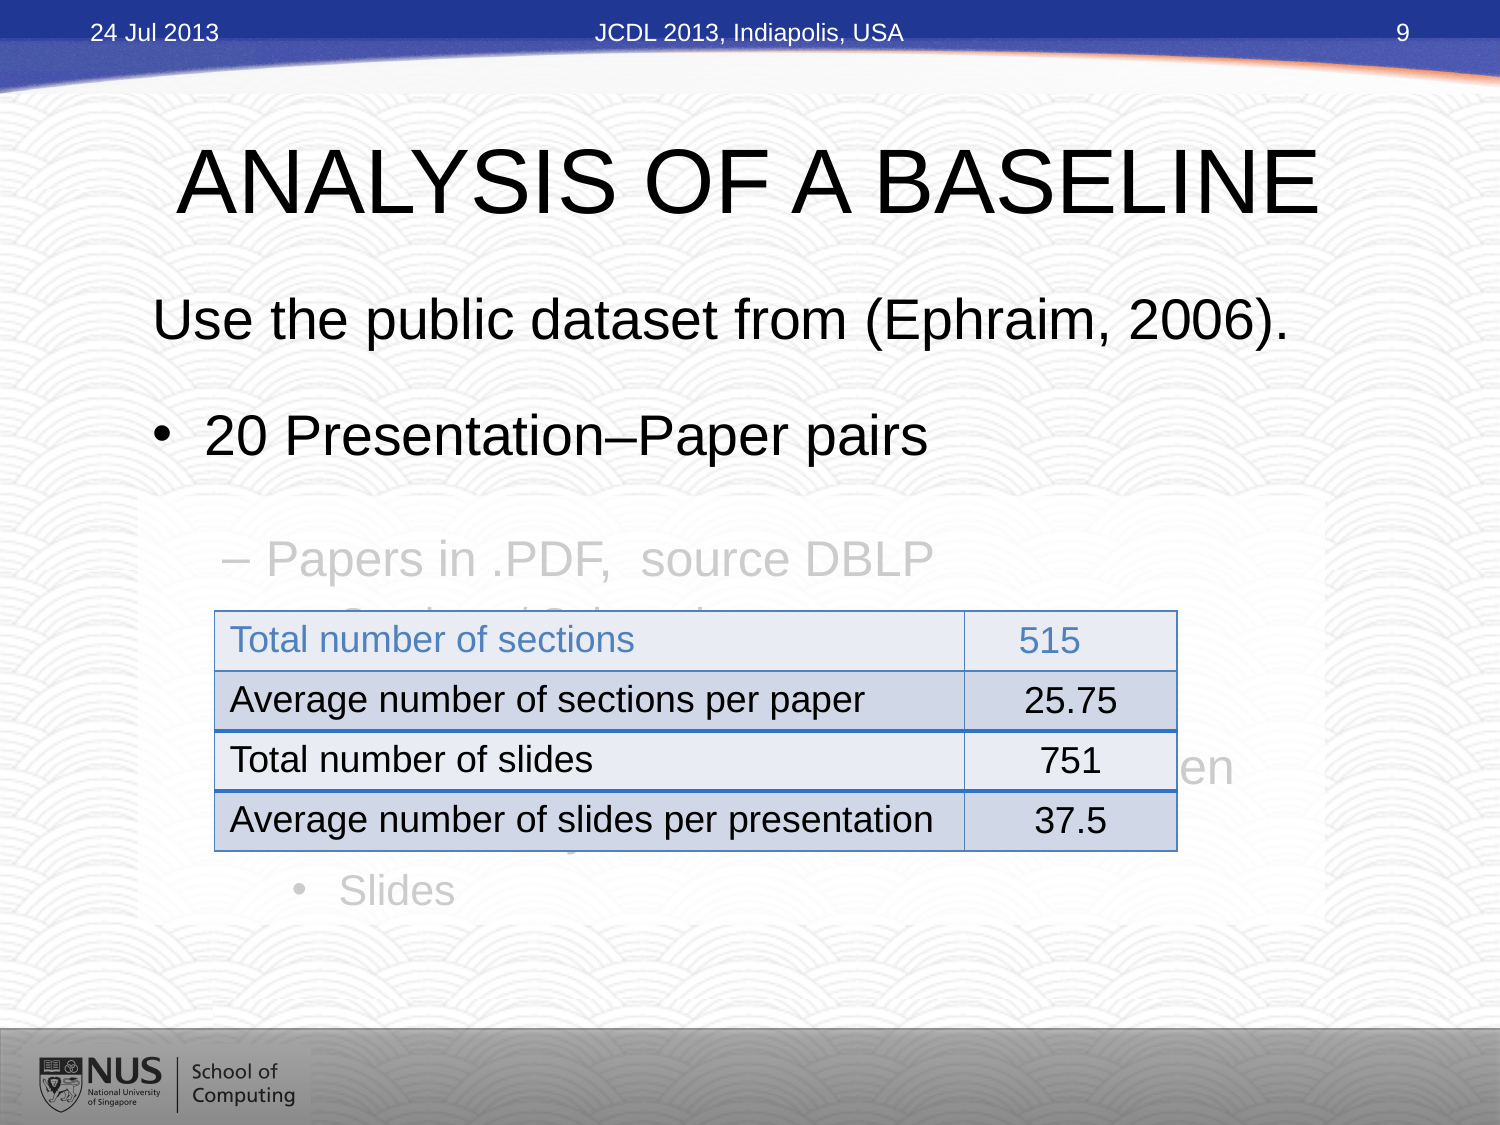

24 Jul 2013
JCDL 2013, Indiapolis, USA
9
# ANALYSIS OF A BASELINE
Use the public dataset from (Ephraim, 2006).

20 Presentation–Paper pairs

Papers in .PDF,  source DBLP
 Sections / Subsections

Presentations in .PPT, verified to have been constructed by same author
 Slides

| Total number of sections | 515 |
| --- | --- |
| Average number of sections per paper | 25.75 |
| Total number of slides | 751 |
| Average number of slides per presentation | 37.5 |